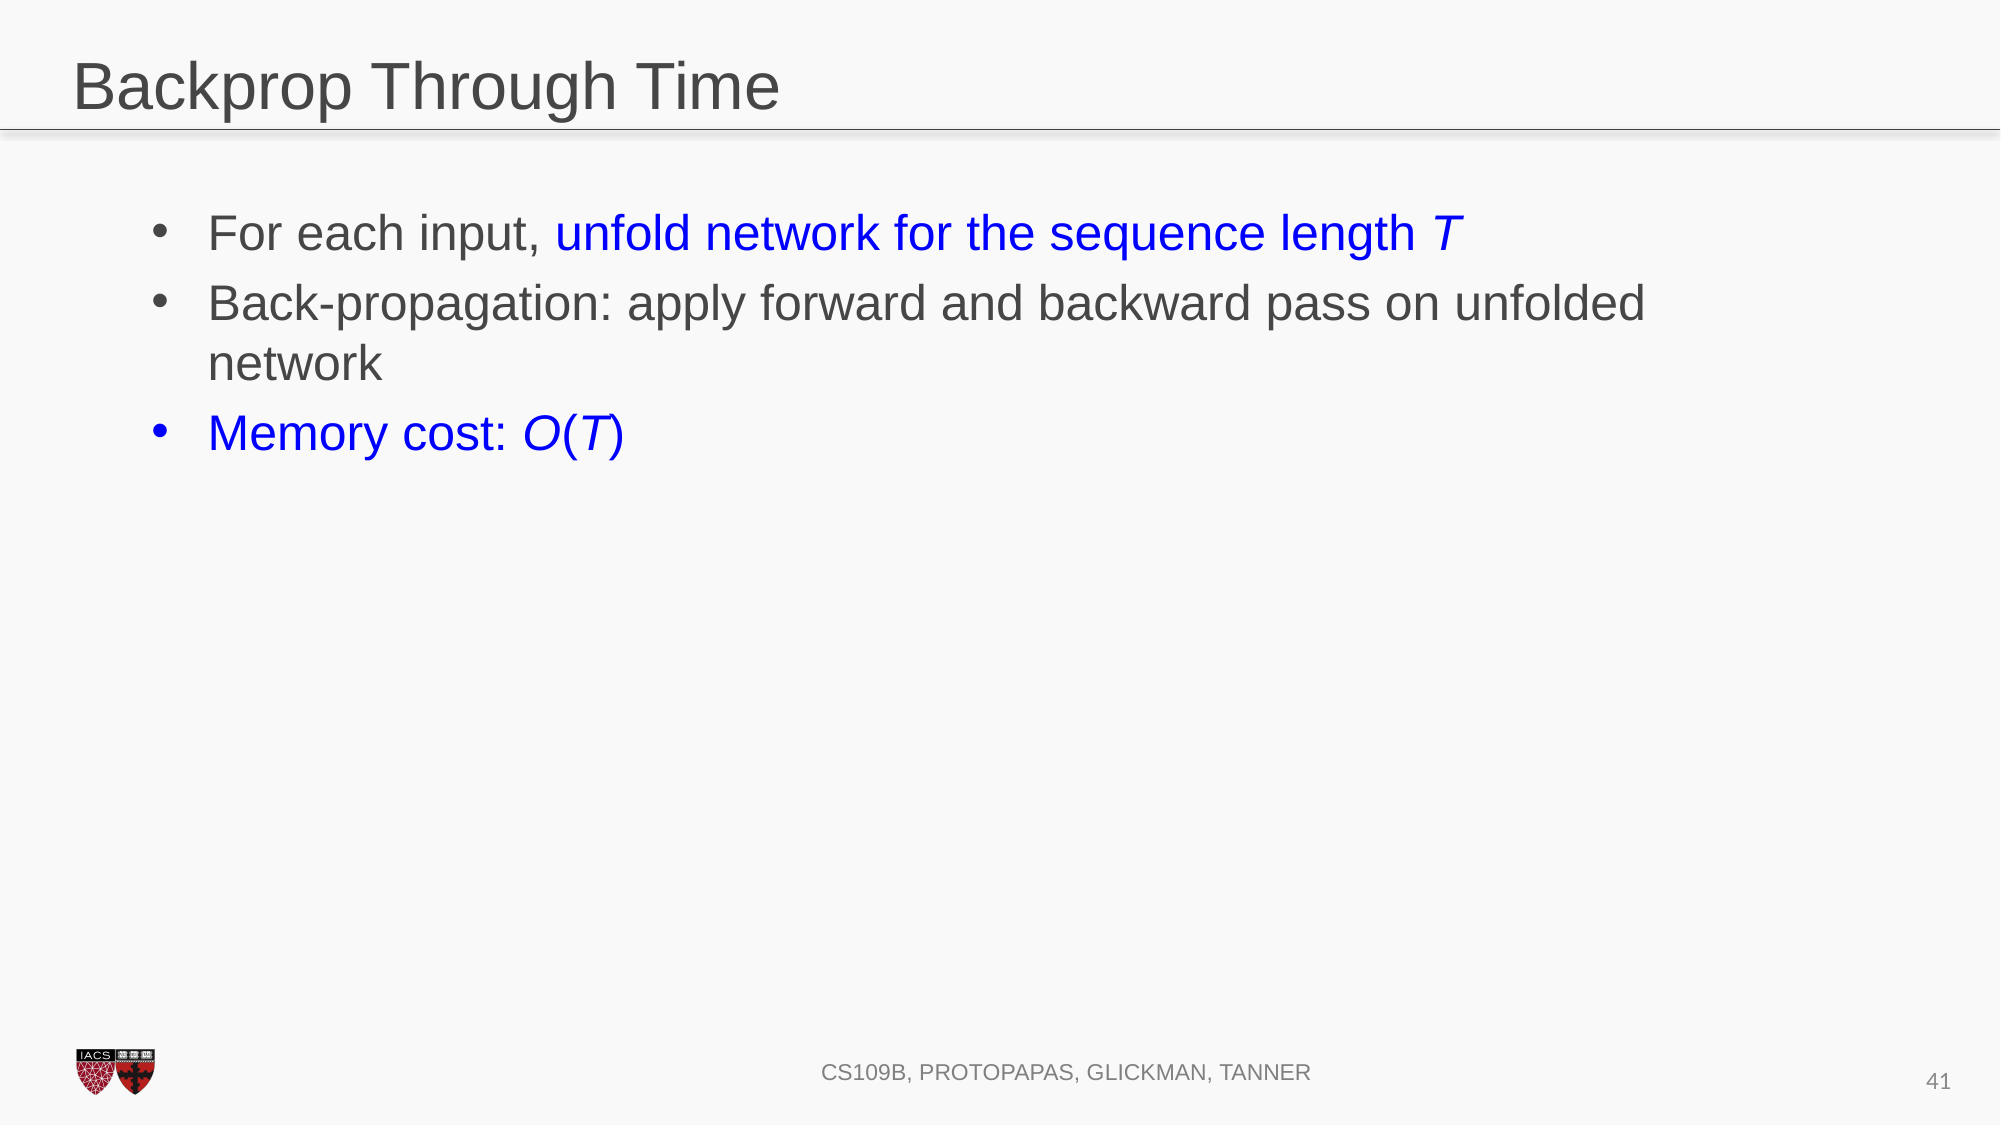

# Backprop Through Time
For each input, unfold network for the sequence length T
Back-propagation: apply forward and backward pass on unfolded network
Memory cost: O(T)

41